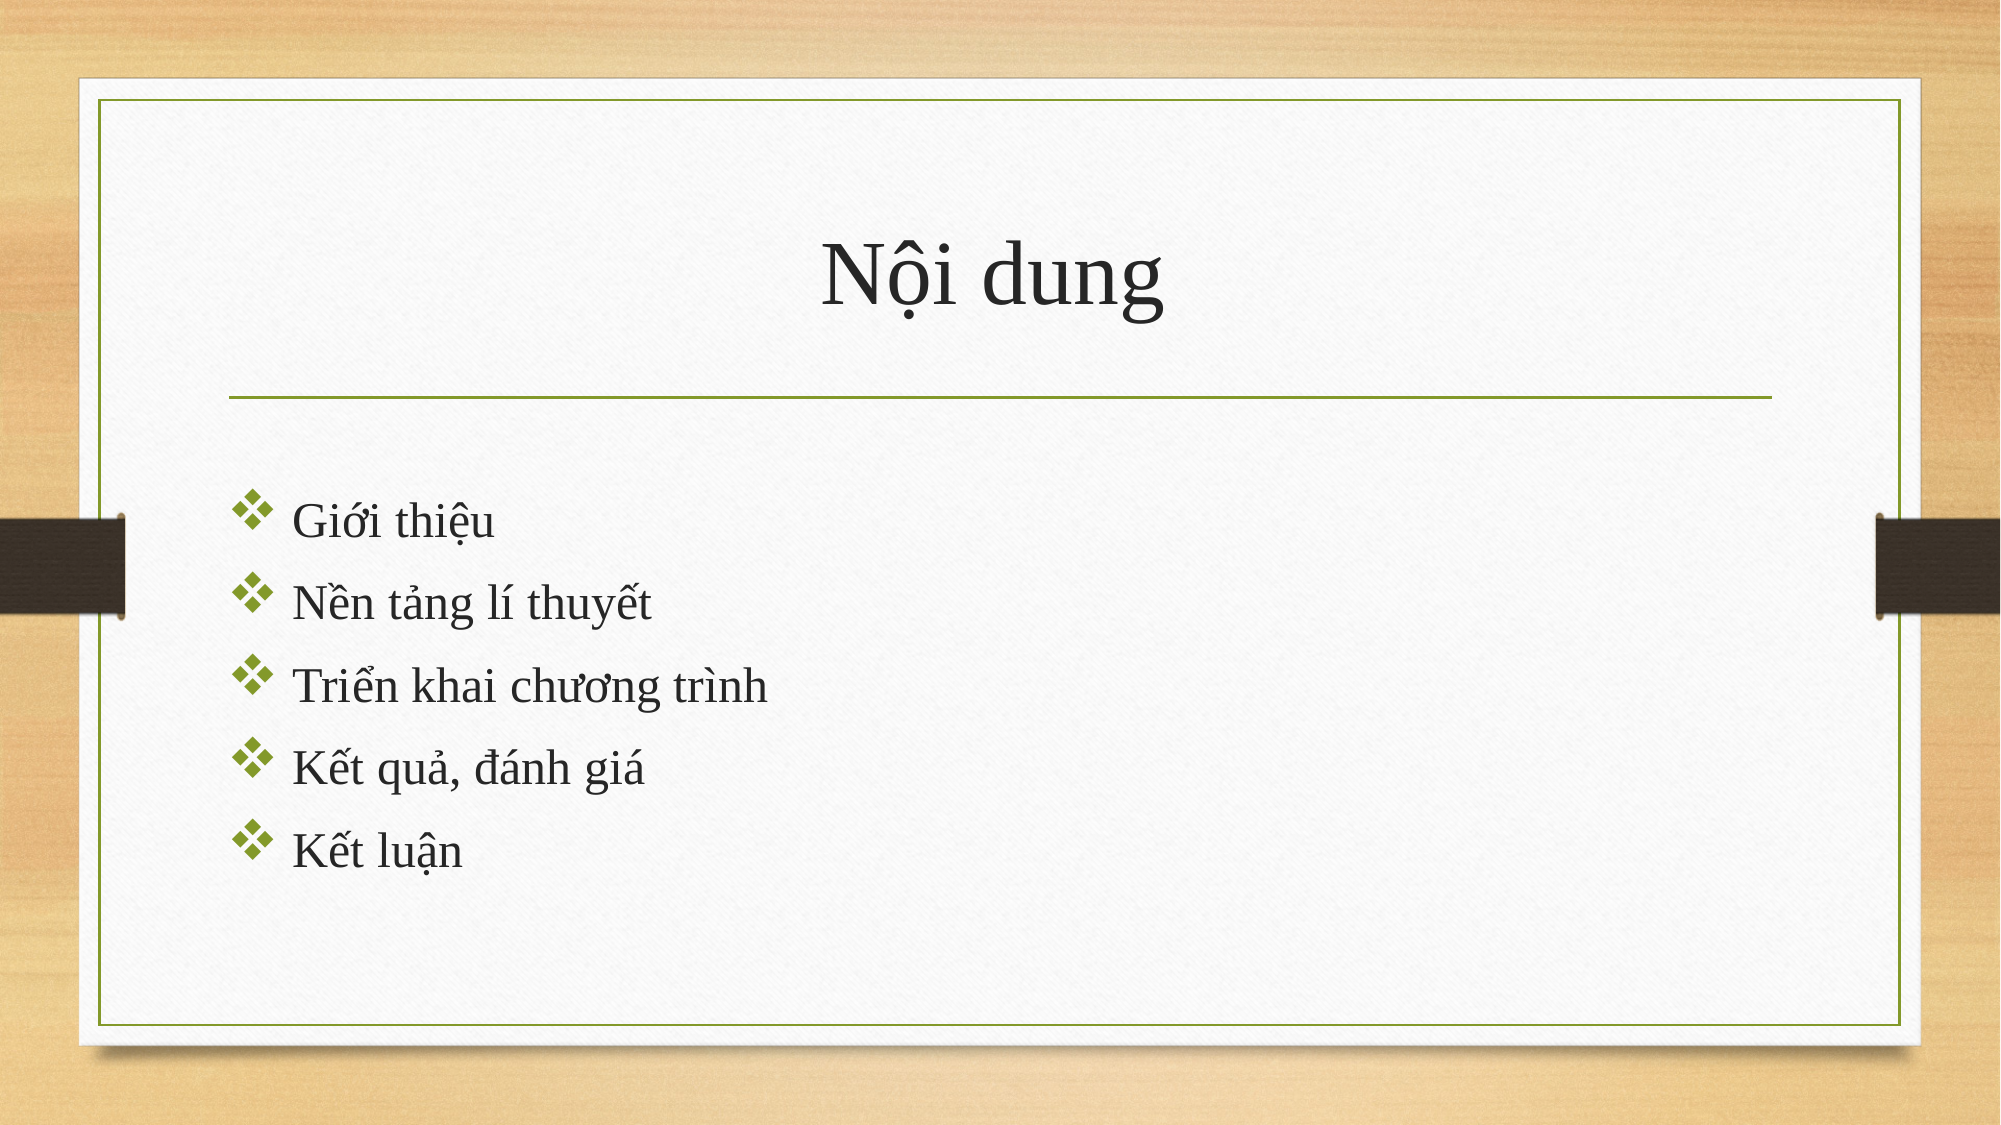

# Nội dung

 Giới thiệu
 Nền tảng lí thuyết
 Triển khai chương trình
 Kết quả, đánh giá
 Kết luận